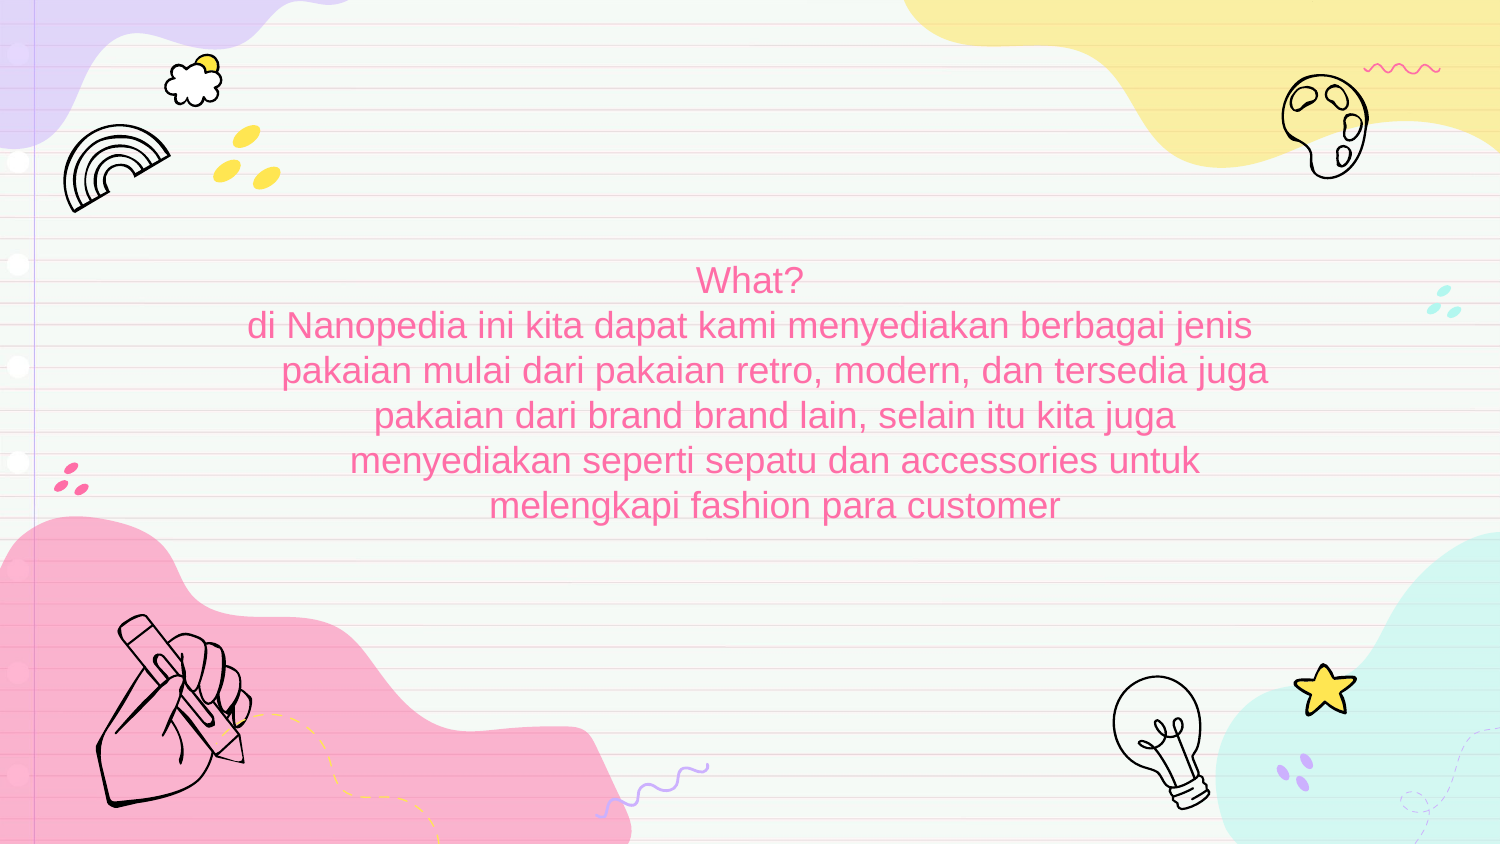

What?
di Nanopedia ini kita dapat kami menyediakan berbagai jenis pakaian mulai dari pakaian retro, modern, dan tersedia juga pakaian dari brand brand lain, selain itu kita juga menyediakan seperti sepatu dan accessories untuk melengkapi fashion para customer